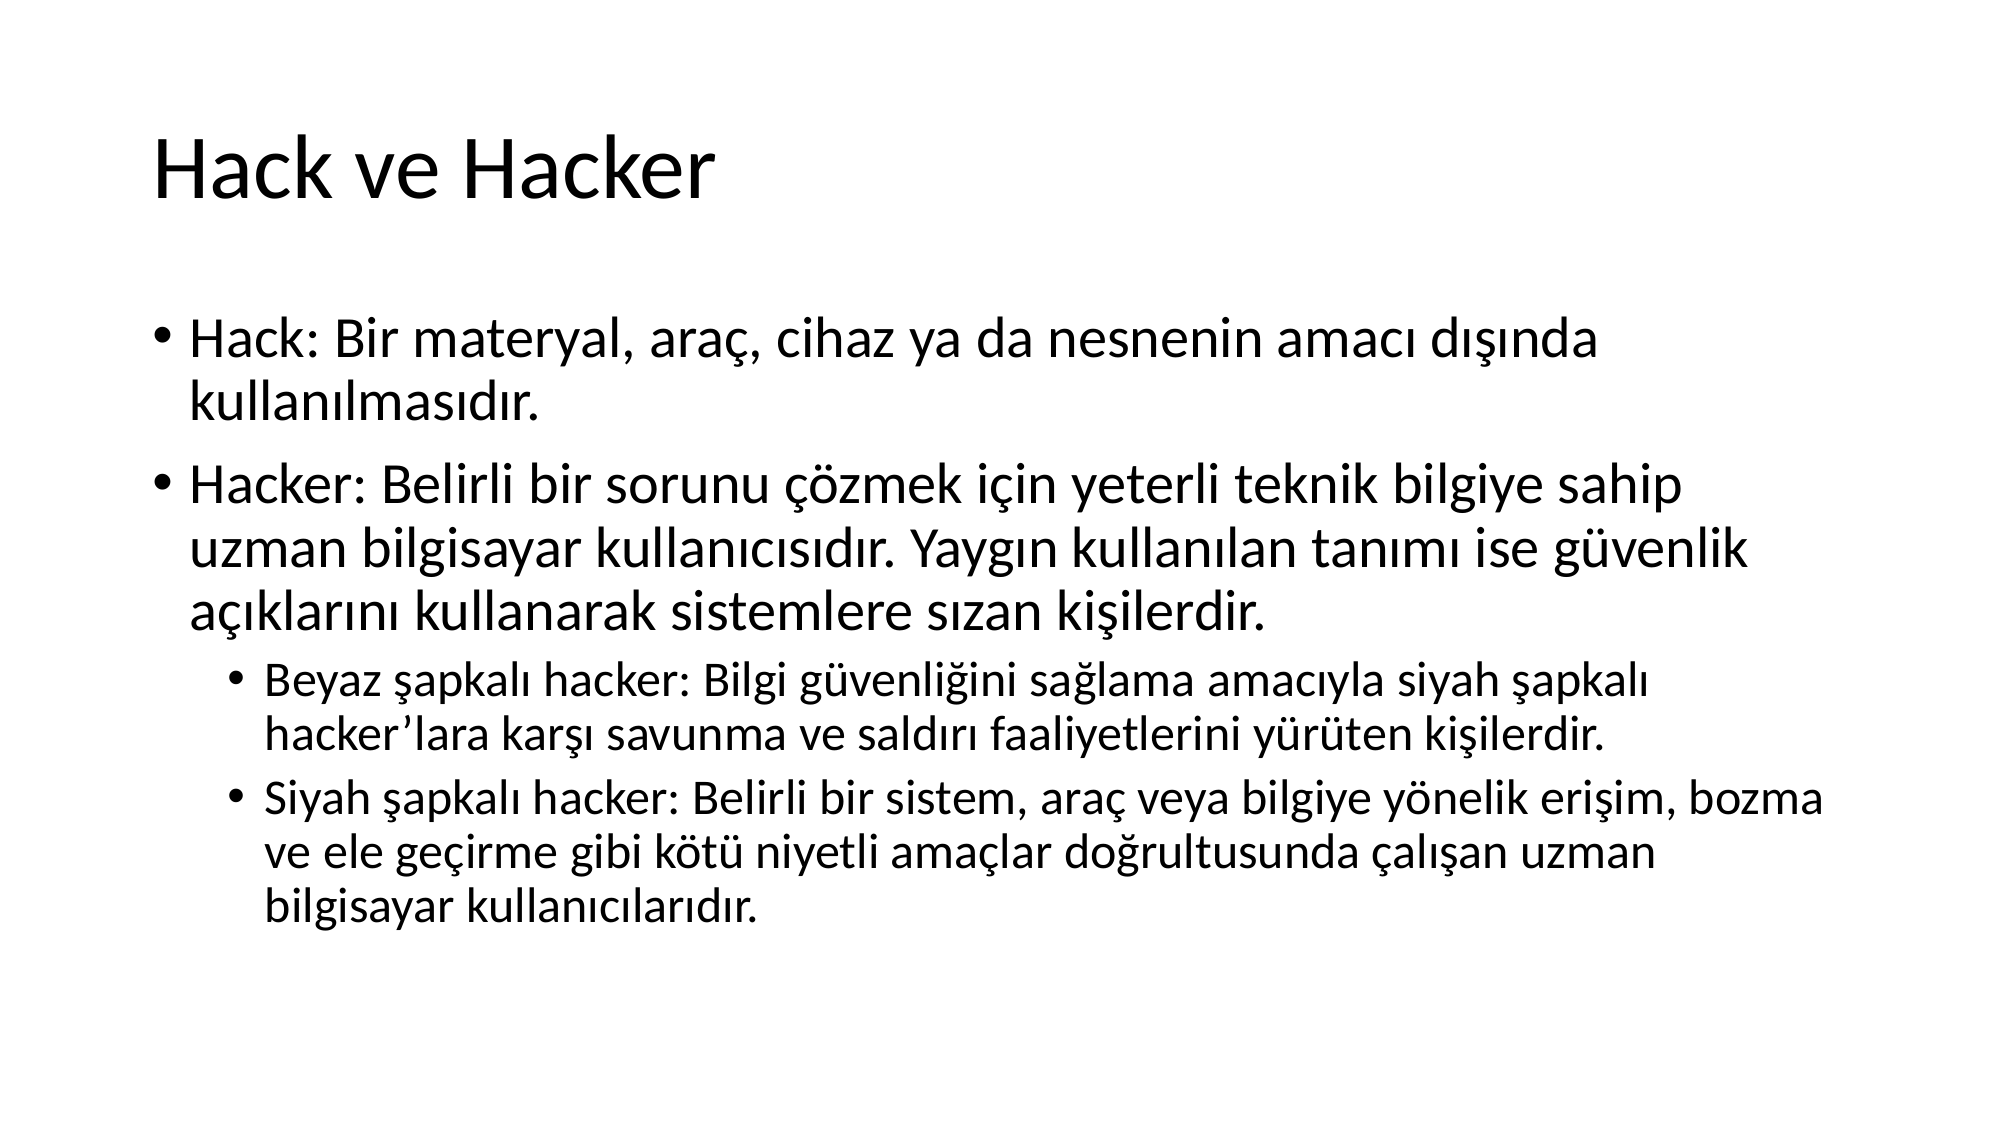

# Hack ve Hacker
Hack: Bir materyal, araç, cihaz ya da nesnenin amacı dışında kullanılmasıdır.
Hacker: Belirli bir sorunu çözmek için yeterli teknik bilgiye sahip uzman bilgisayar kullanıcısıdır. Yaygın kullanılan tanımı ise güvenlik açıklarını kullanarak sistemlere sızan kişilerdir.
Beyaz şapkalı hacker: Bilgi güvenliğini sağlama amacıyla siyah şapkalı hacker’lara karşı savunma ve saldırı faaliyetlerini yürüten kişilerdir.
Siyah şapkalı hacker: Belirli bir sistem, araç veya bilgiye yönelik erişim, bozma ve ele geçirme gibi kötü niyetli amaçlar doğrultusunda çalışan uzman bilgisayar kullanıcılarıdır.